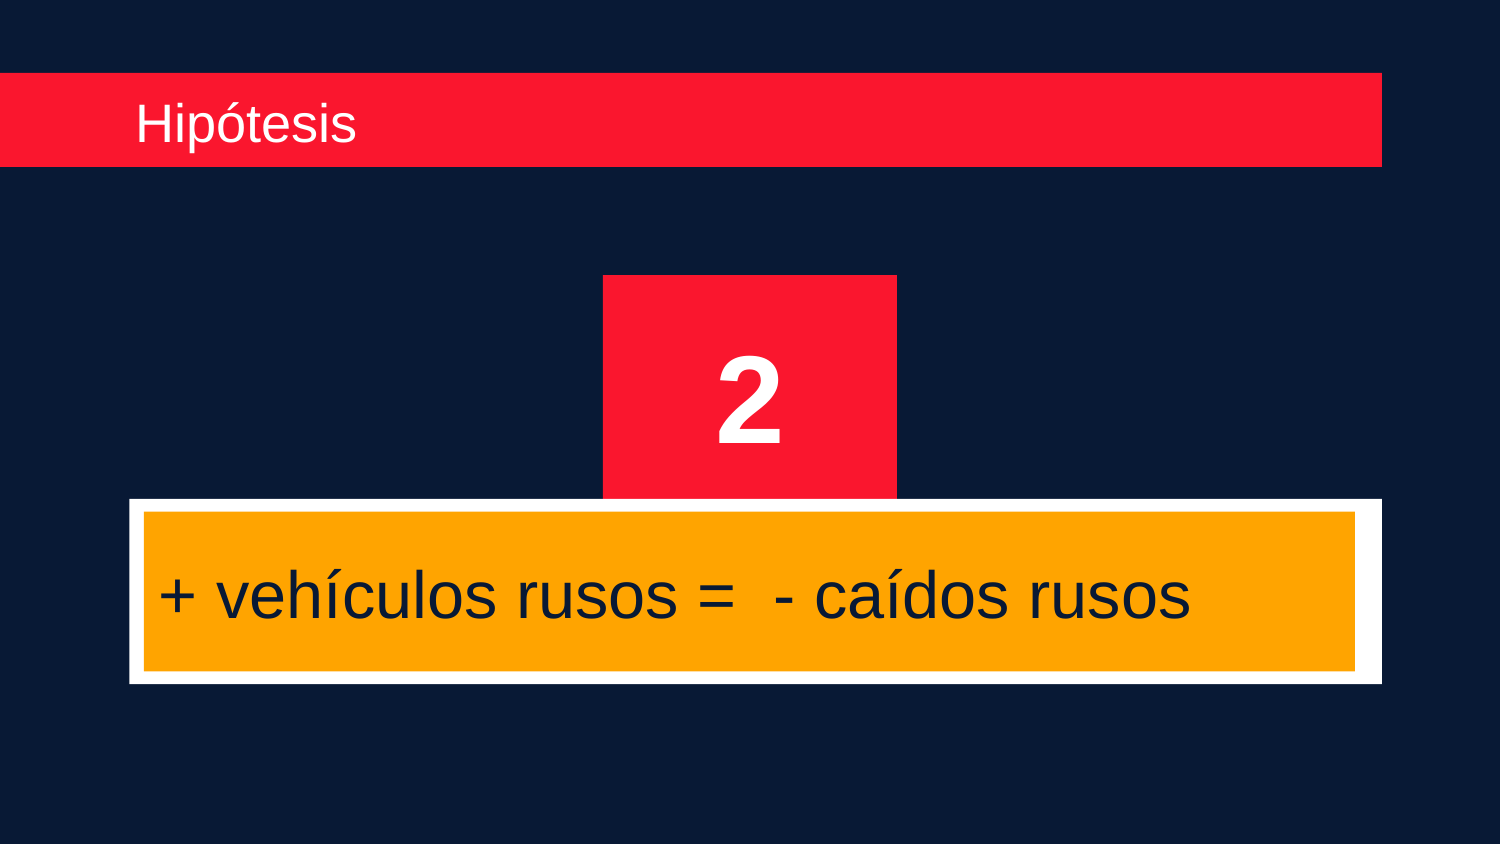

# Hipótesis
2

+ vehículos rusos =  - caídos rusos